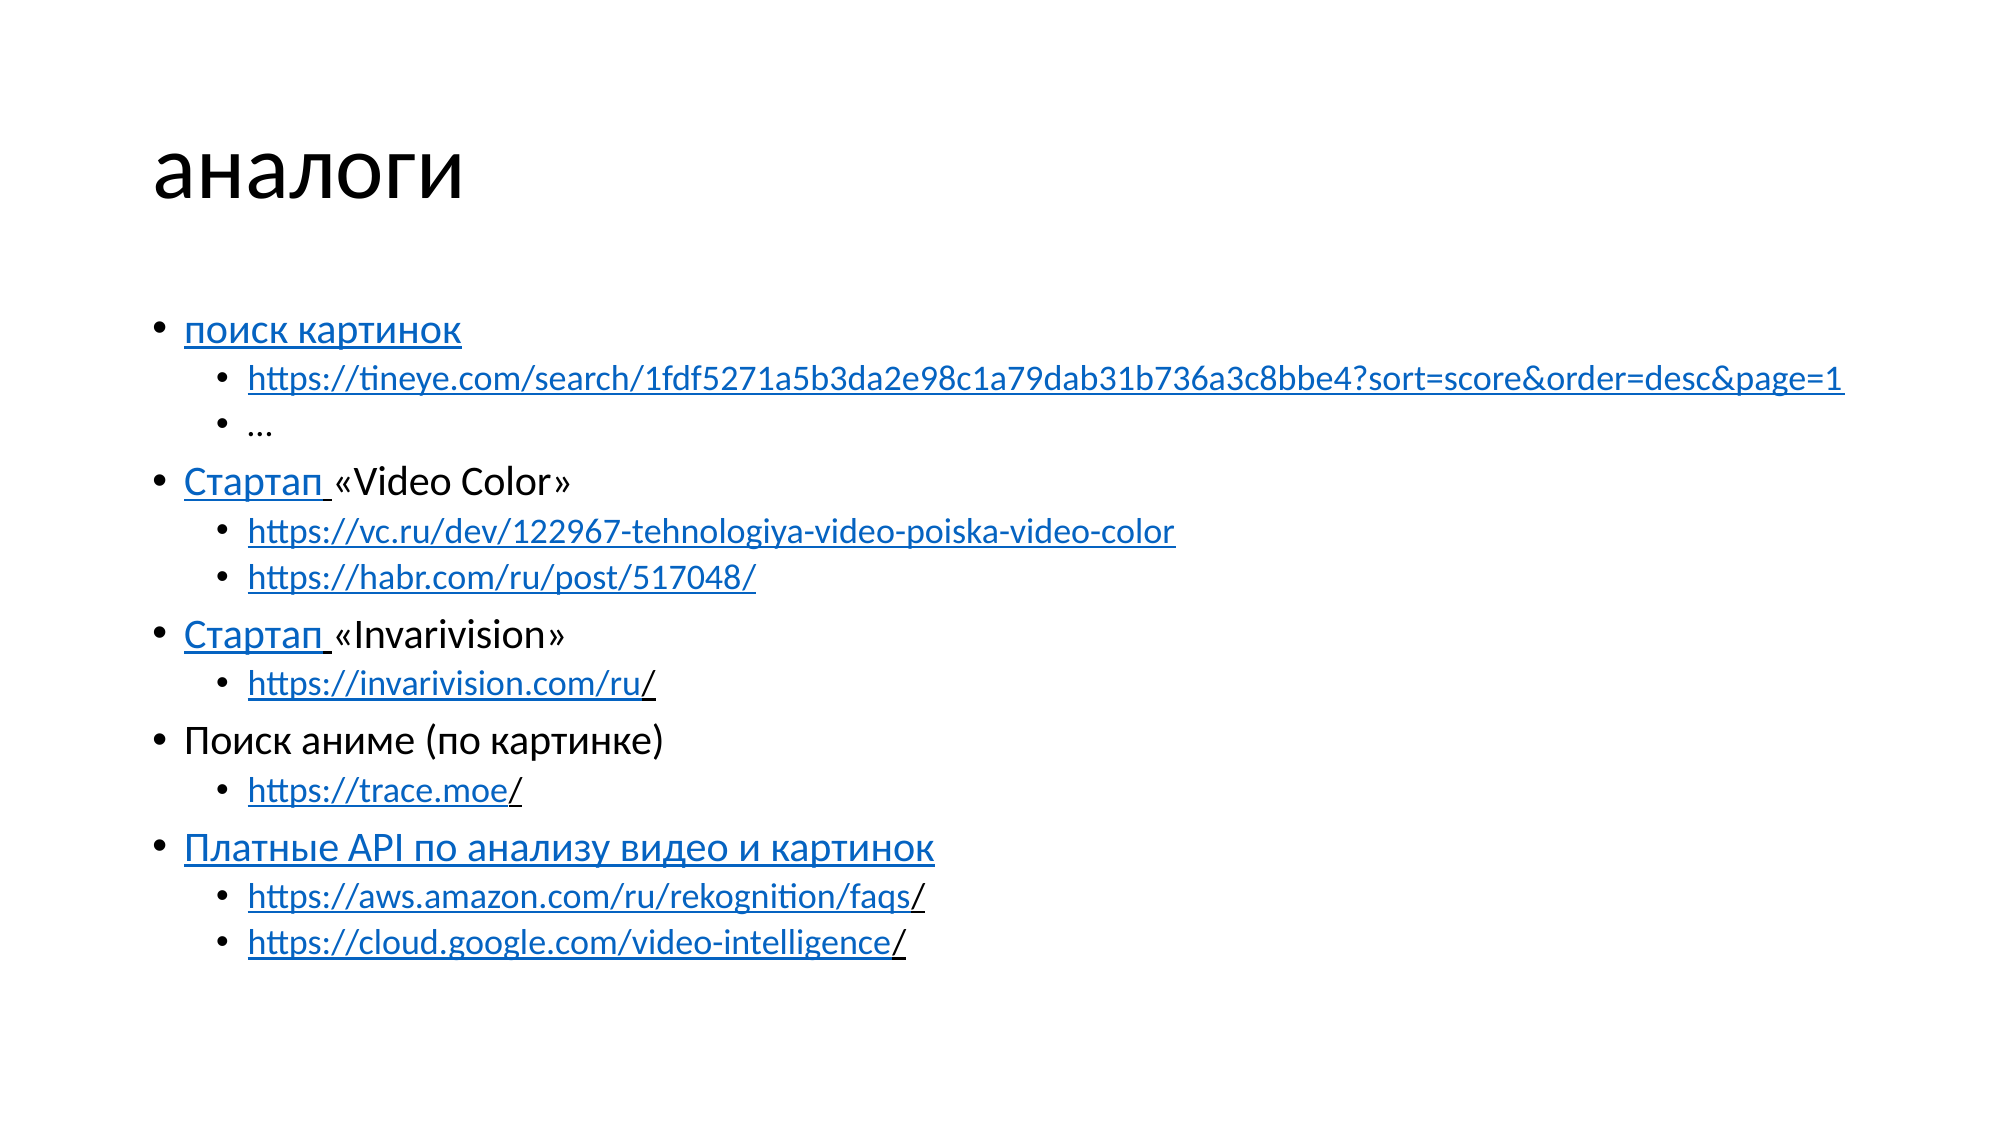

# аналоги
поиск картинок
https://tineye.com/search/1fdf5271a5b3da2e98c1a79dab31b736a3c8bbe4?sort=score&order=desc&page=1
…
Стартап «Video Color»
https://vc.ru/dev/122967-tehnologiya-video-poiska-video-color
https://habr.com/ru/post/517048/
Стартап «Invarivision»
https://invarivision.com/ru/
Поиск аниме (по картинке)
https://trace.moe/
Платные API по анализу видео и картинок
https://aws.amazon.com/ru/rekognition/faqs/
https://cloud.google.com/video-intelligence/